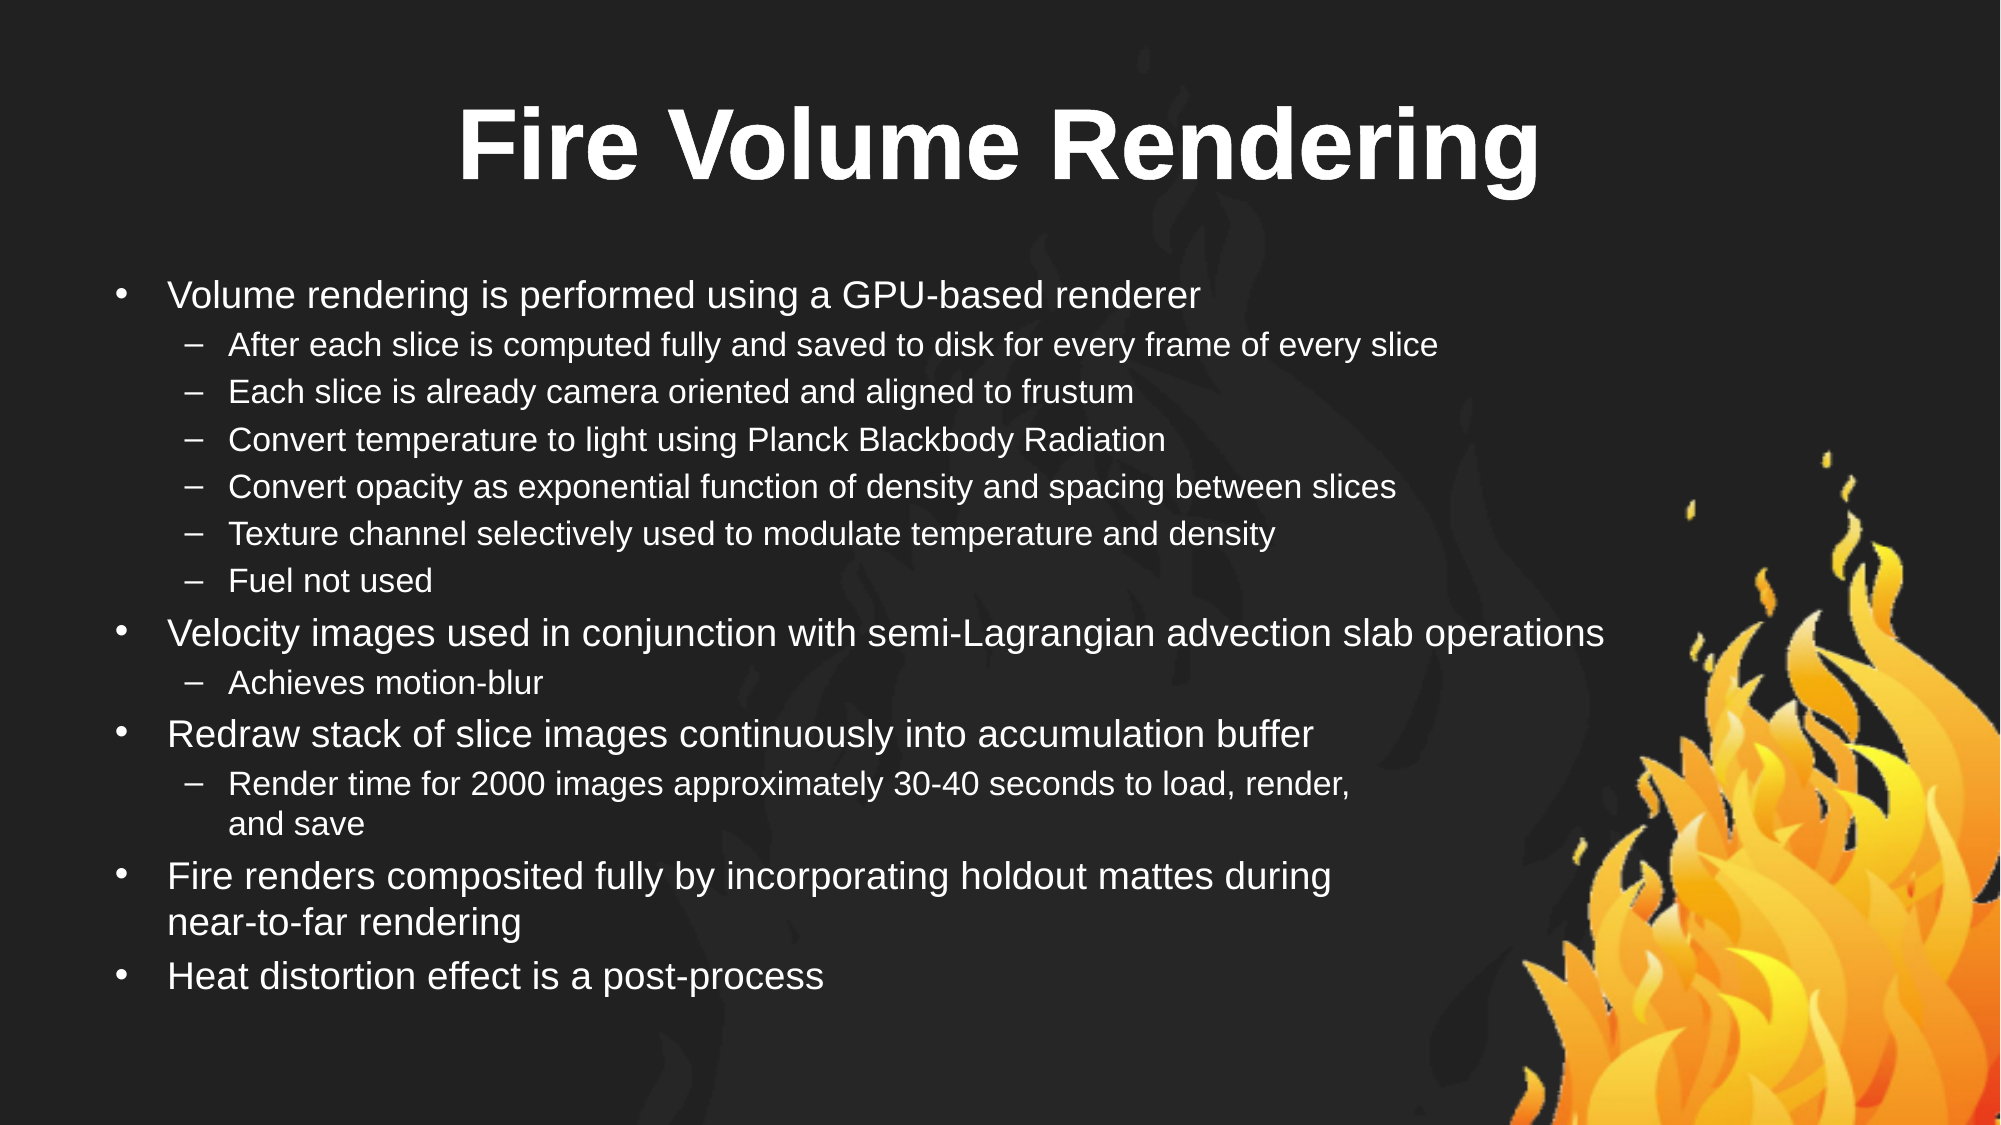

# Fire Volume Rendering
Volume rendering is performed using a GPU-based renderer
After each slice is computed fully and saved to disk for every frame of every slice
Each slice is already camera oriented and aligned to frustum
Convert temperature to light using Planck Blackbody Radiation
Convert opacity as exponential function of density and spacing between slices
Texture channel selectively used to modulate temperature and density
Fuel not used
Velocity images used in conjunction with semi-Lagrangian advection slab operations
Achieves motion-blur
Redraw stack of slice images continuously into accumulation buffer
Render time for 2000 images approximately 30-40 seconds to load, render,
and save
Fire renders composited fully by incorporating holdout mattes during
near-to-far rendering
Heat distortion effect is a post-process